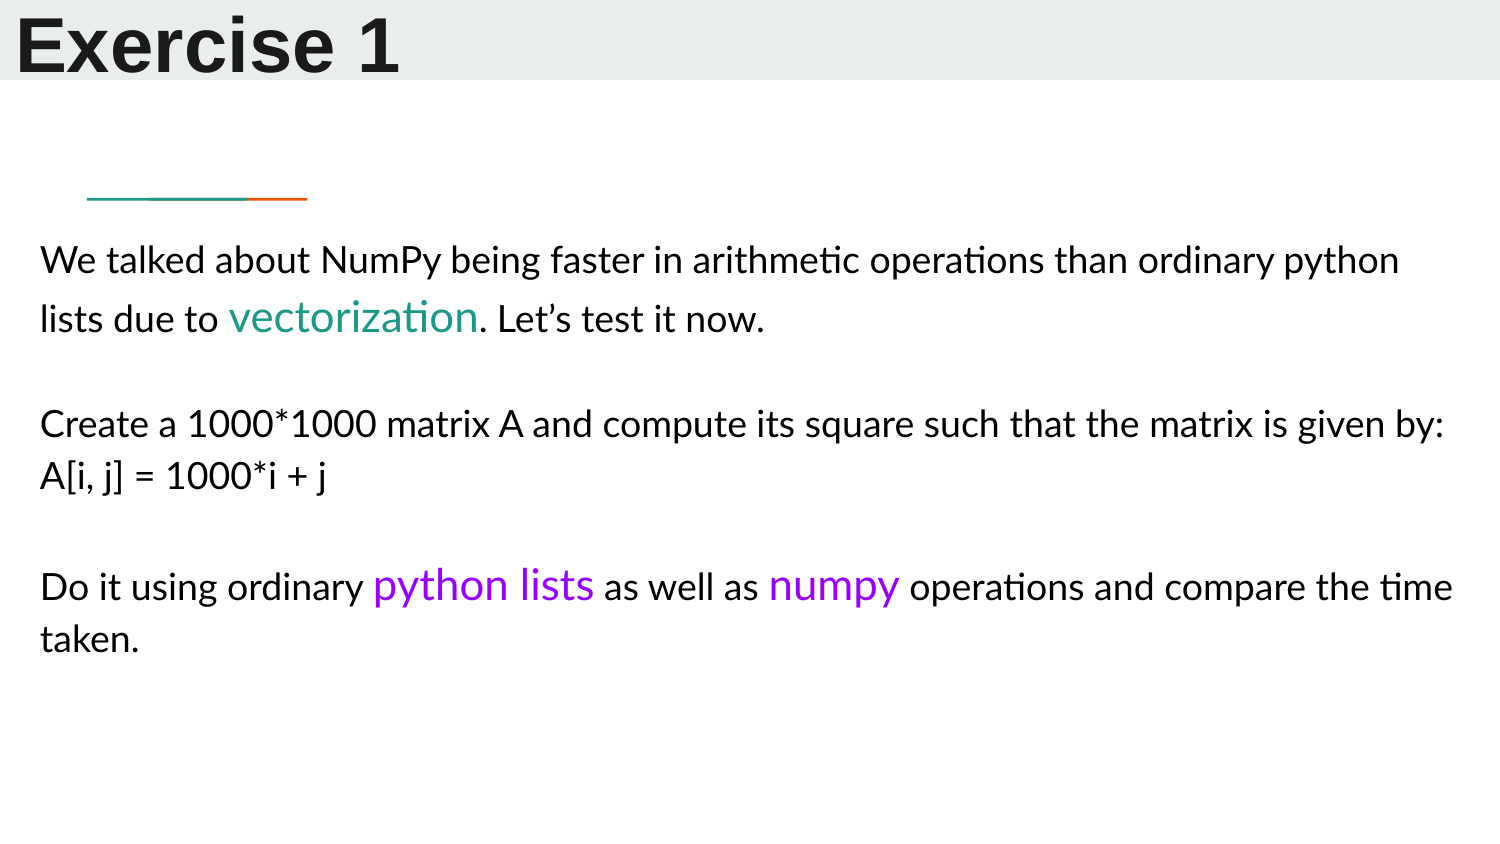

# Exercise 1

We talked about NumPy being faster in arithmetic operations than ordinary python lists due to vectorization. Let’s test it now.

Create a 1000*1000 matrix A and compute its square such that the matrix is given by:
A[i, j] = 1000*i + j

Do it using ordinary python lists as well as numpy operations and compare the time taken.